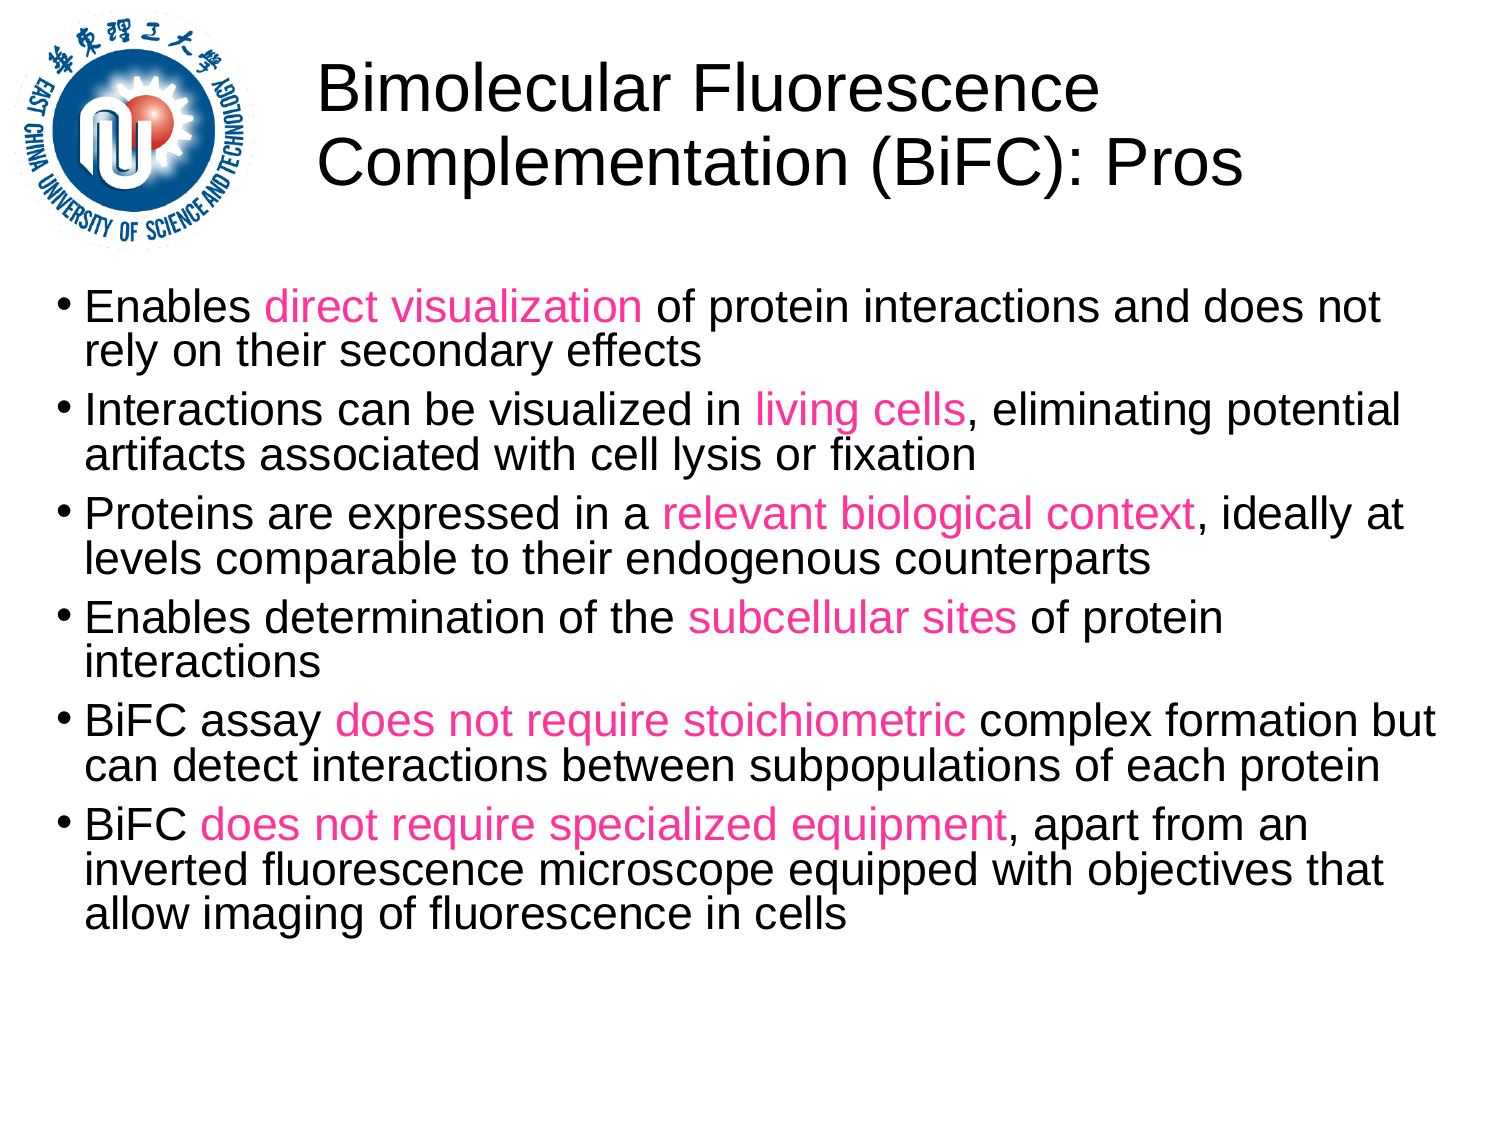

Bimolecular Fluorescence Complementation (BiFC): Pros
Enables direct visualization of protein interactions and does not rely on their secondary effects
Interactions can be visualized in living cells, eliminating potential artifacts associated with cell lysis or fixation
Proteins are expressed in a relevant biological context, ideally at levels comparable to their endogenous counterparts
Enables determination of the subcellular sites of protein interactions
BiFC assay does not require stoichiometric complex formation but can detect interactions between subpopulations of each protein
BiFC does not require specialized equipment, apart from an inverted fluorescence microscope equipped with objectives that allow imaging of fluorescence in cells